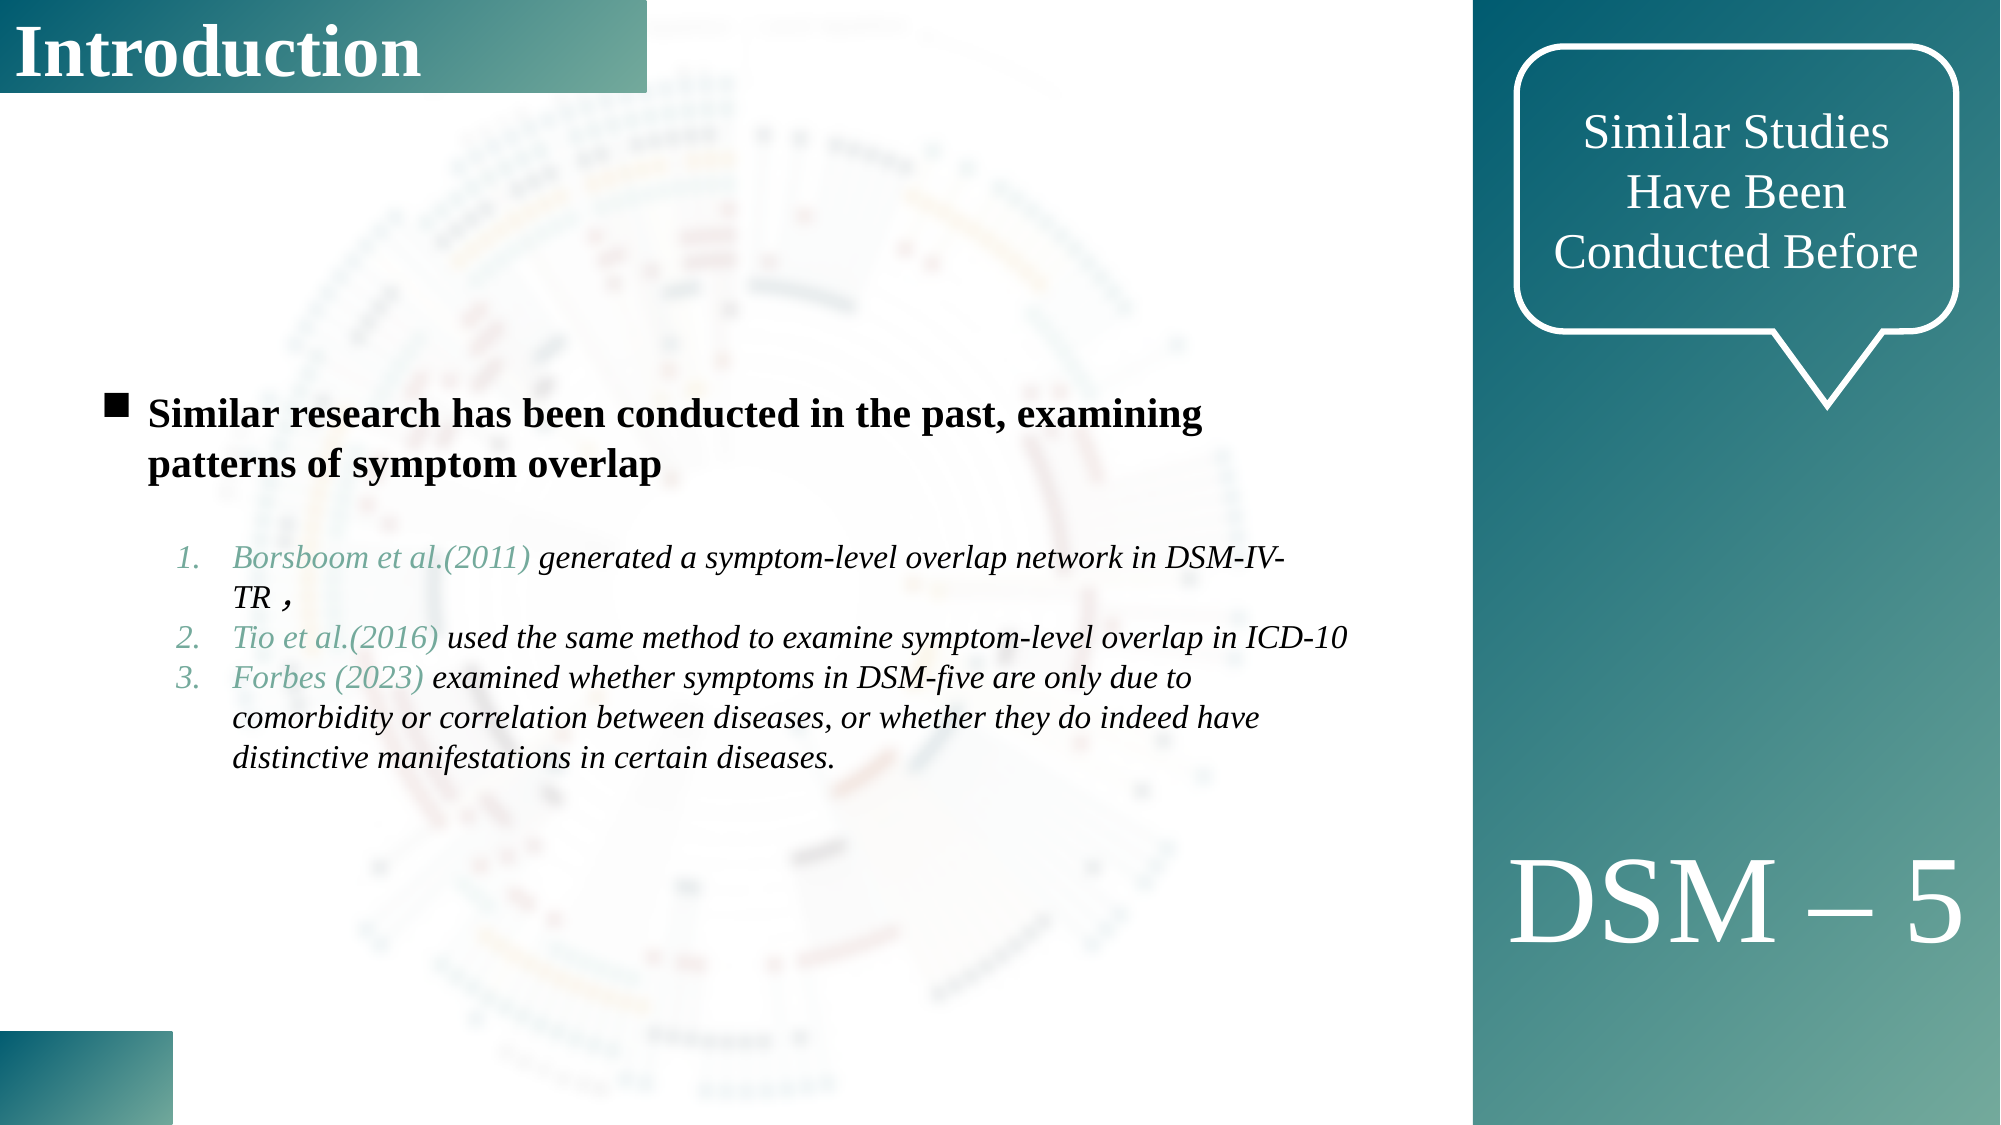

Introduction

DSM – 5

Similar Studies Have Been Conducted Before
Similar research has been conducted in the past, examining patterns of symptom overlap

Borsboom et al.(2011) generated a symptom-level overlap network in DSM-IV-TR，
Tio et al.(2016) used the same method to examine symptom-level overlap in ICD-10
Forbes (2023) examined whether symptoms in DSM-five are only due to comorbidity or correlation between diseases, or whether they do indeed have distinctive manifestations in certain diseases.